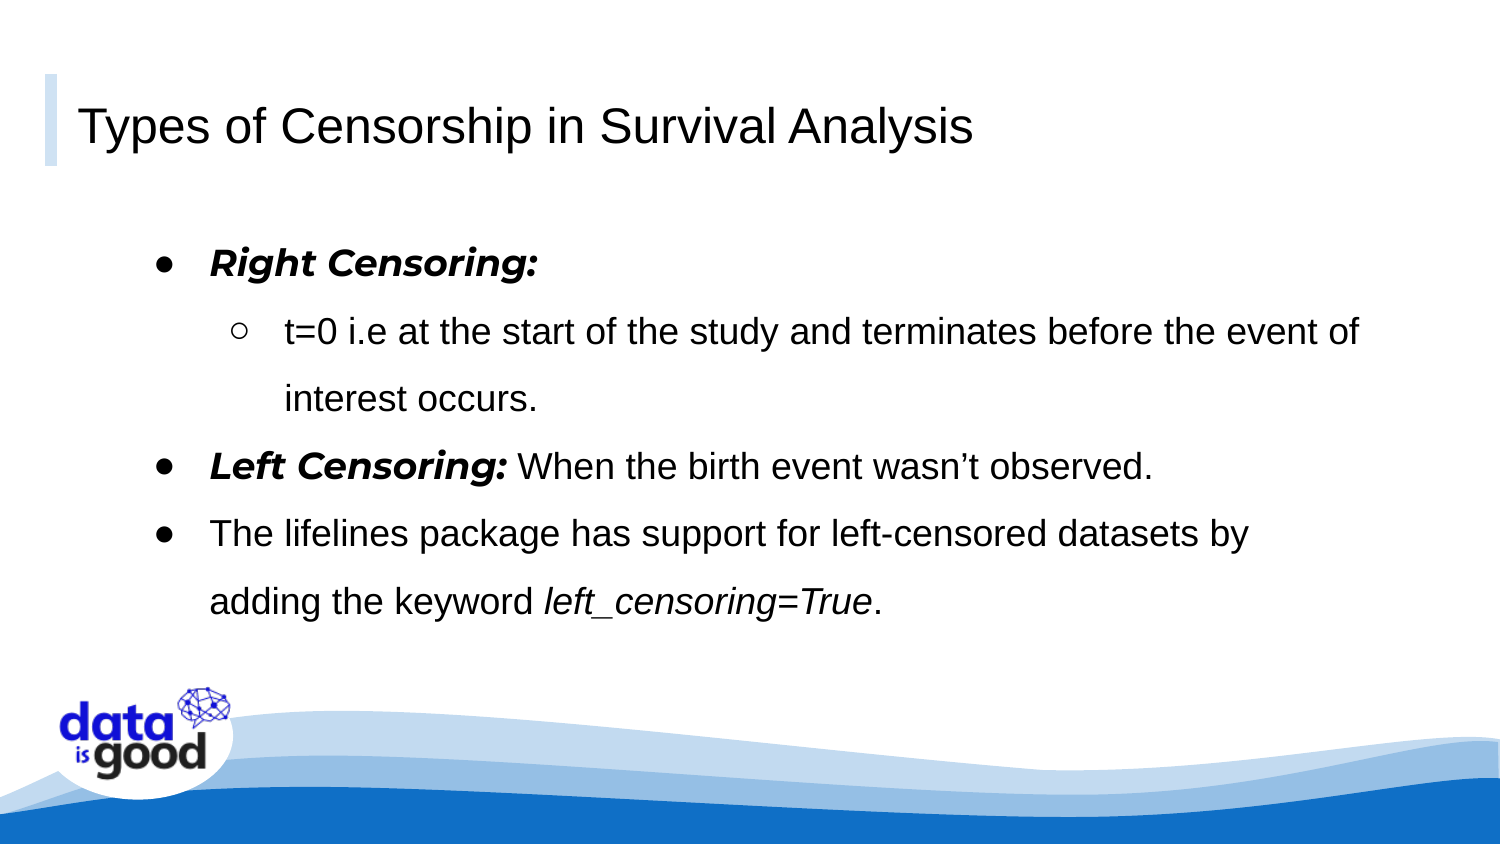

# Types of Censorship in Survival Analysis
Right Censoring:
t=0 i.e at the start of the study and terminates before the event of interest occurs.
Left Censoring: When the birth event wasn’t observed.
The lifelines package has support for left-censored datasets by adding the keyword left_censoring=True.